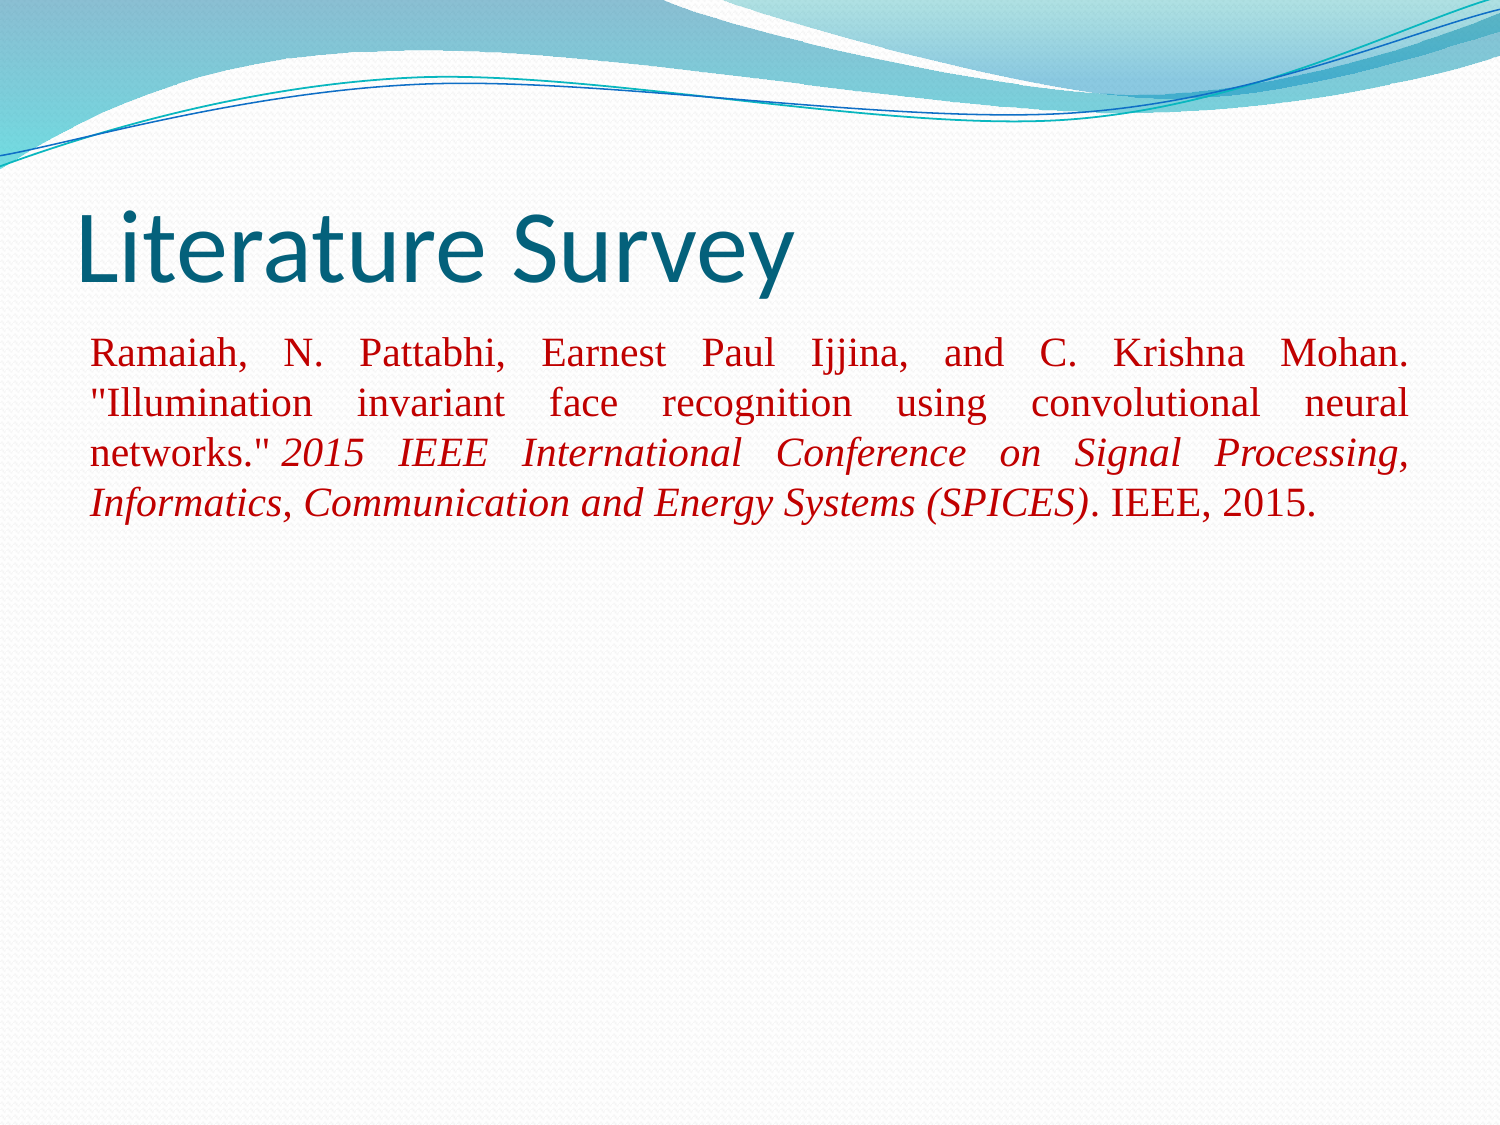

# Literature Survey
Ramaiah, N. Pattabhi, Earnest Paul Ijjina, and C. Krishna Mohan. "Illumination invariant face recognition using convolutional neural networks." 2015 IEEE International Conference on Signal Processing, Informatics, Communication and Energy Systems (SPICES). IEEE, 2015.